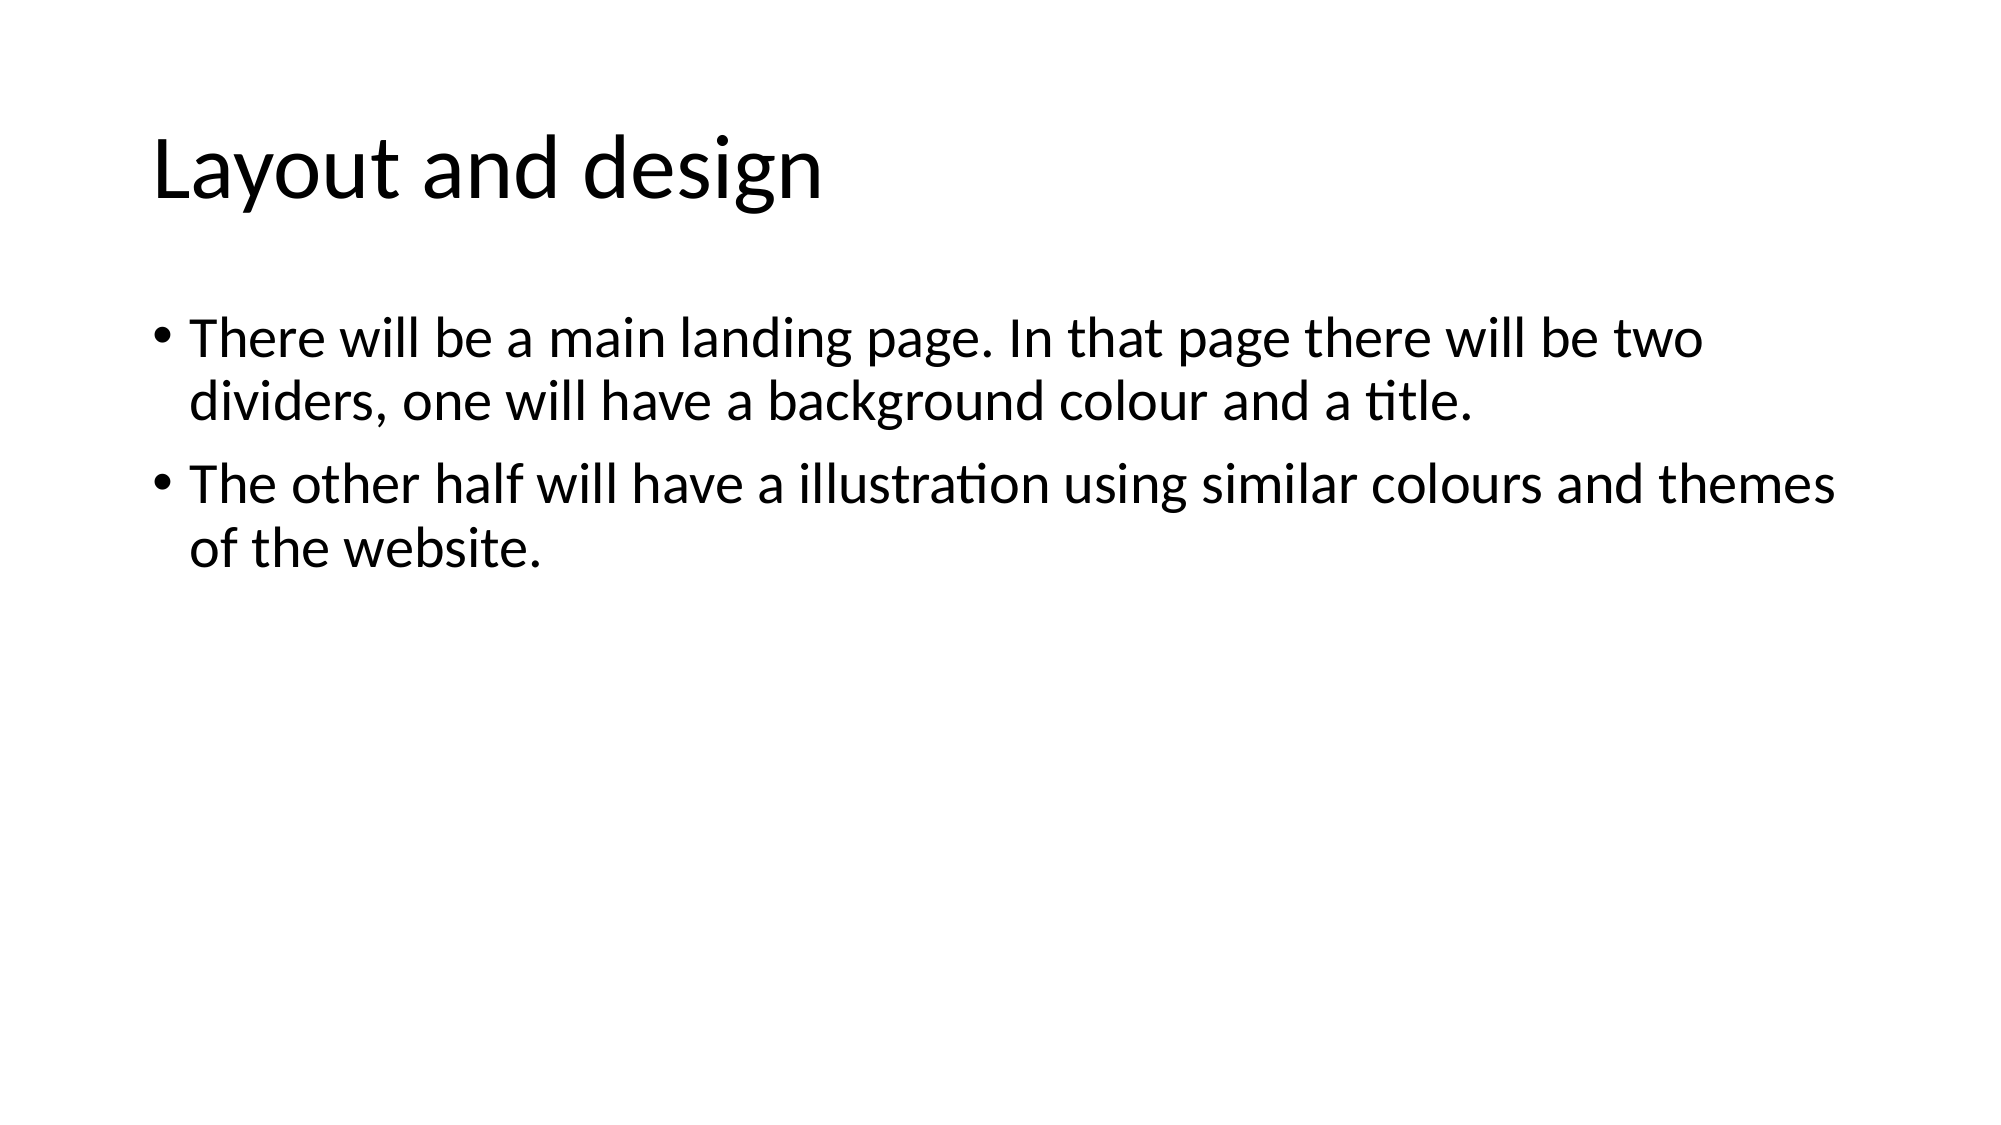

# Layout and design
There will be a main landing page. In that page there will be two dividers, one will have a background colour and a title.
The other half will have a illustration using similar colours and themes of the website.